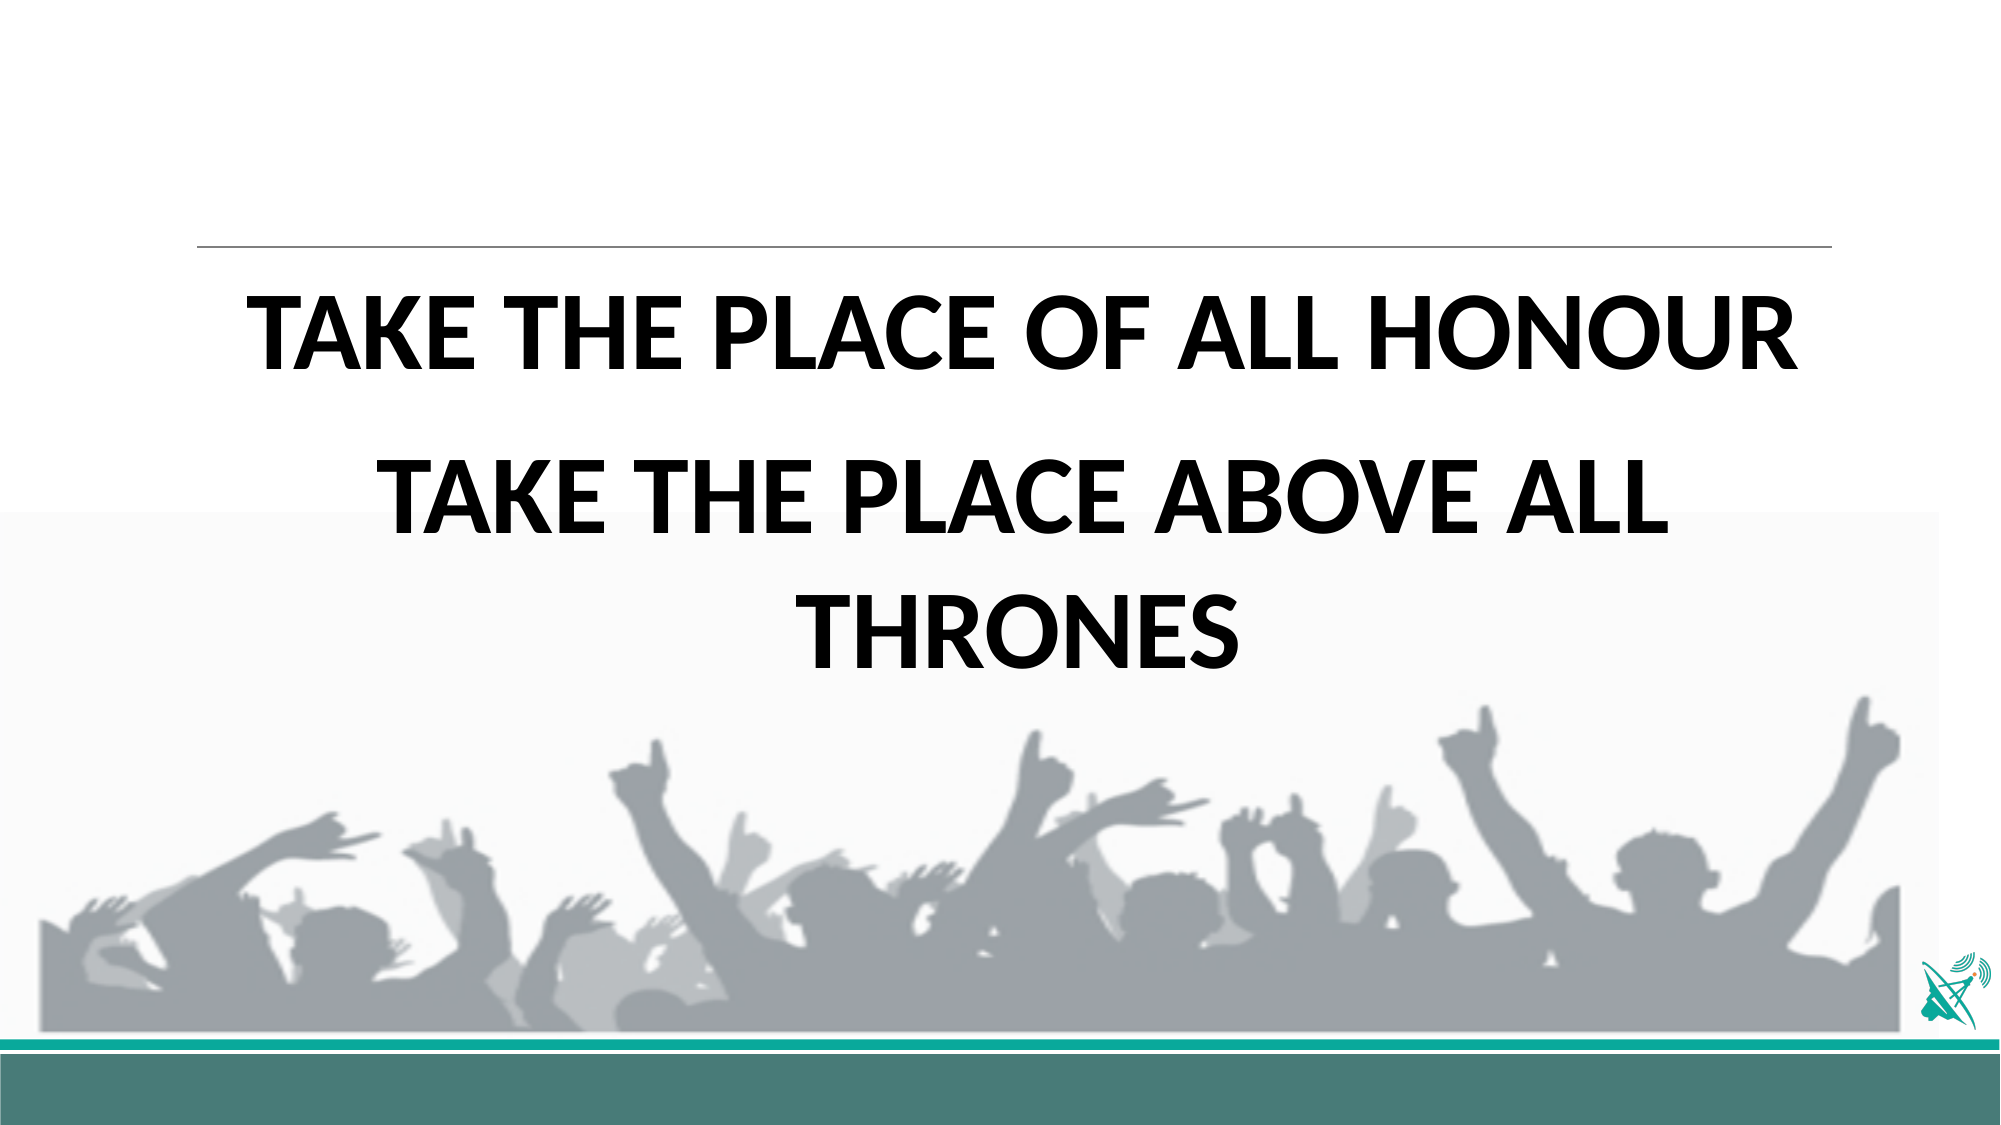

TAKE THE PLACE OF ALL HONOUR
TAKE THE PLACE ABOVE ALL THRONES